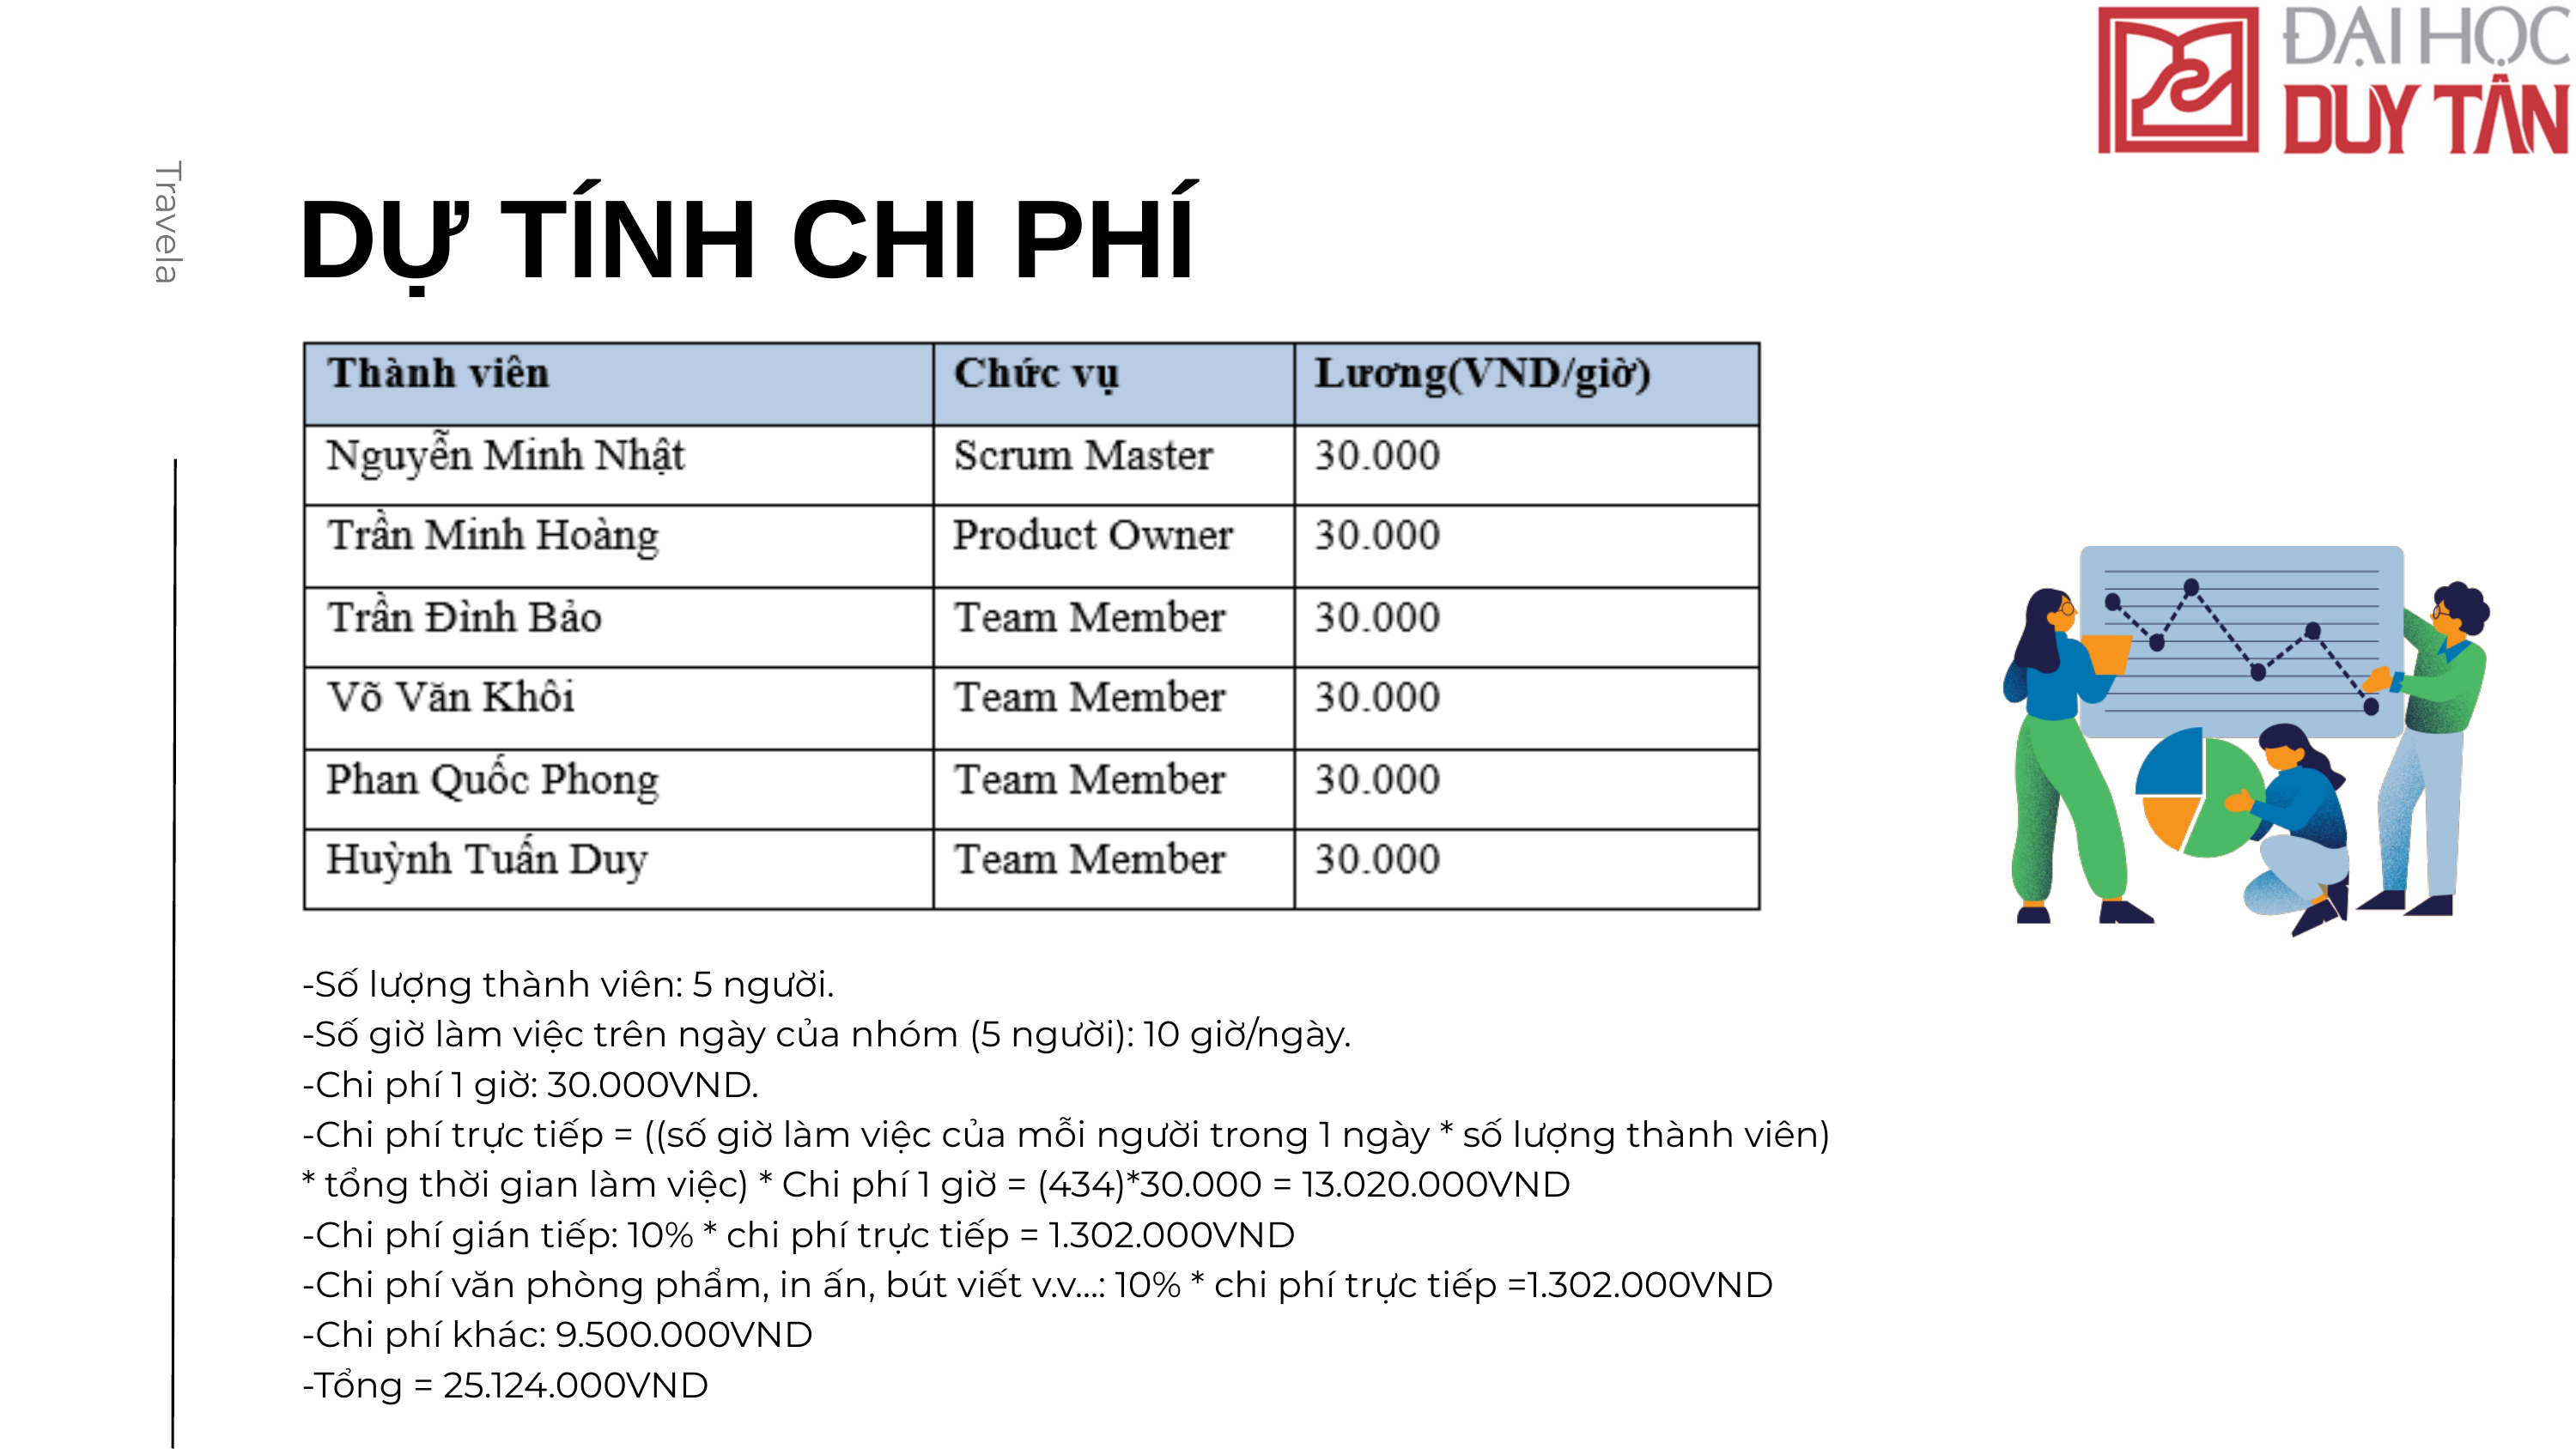

DỰ TÍNH CHI PHÍ
Travela

-Số lượng thành viên: 5 người.
-Số giờ làm việc trên ngày của nhóm (5 người): 10 giờ/ngày.
-Chi phí 1 giờ: 30.000VND.
-Chi phí trực tiếp = ((số giờ làm việc của mỗi người trong 1 ngày * số lượng thành viên)
* tổng thời gian làm việc) * Chi phí 1 giờ = (434)*30.000 = 13.020.000VND
-Chi phí gián tiếp: 10% * chi phí trực tiếp = 1.302.000VND
-Chi phí văn phòng phẩm, in ấn, bút viết v.v…: 10% * chi phí trực tiếp =1.302.000VND
-Chi phí khác: 9.500.000VND
-Tổng = 25.124.000VND